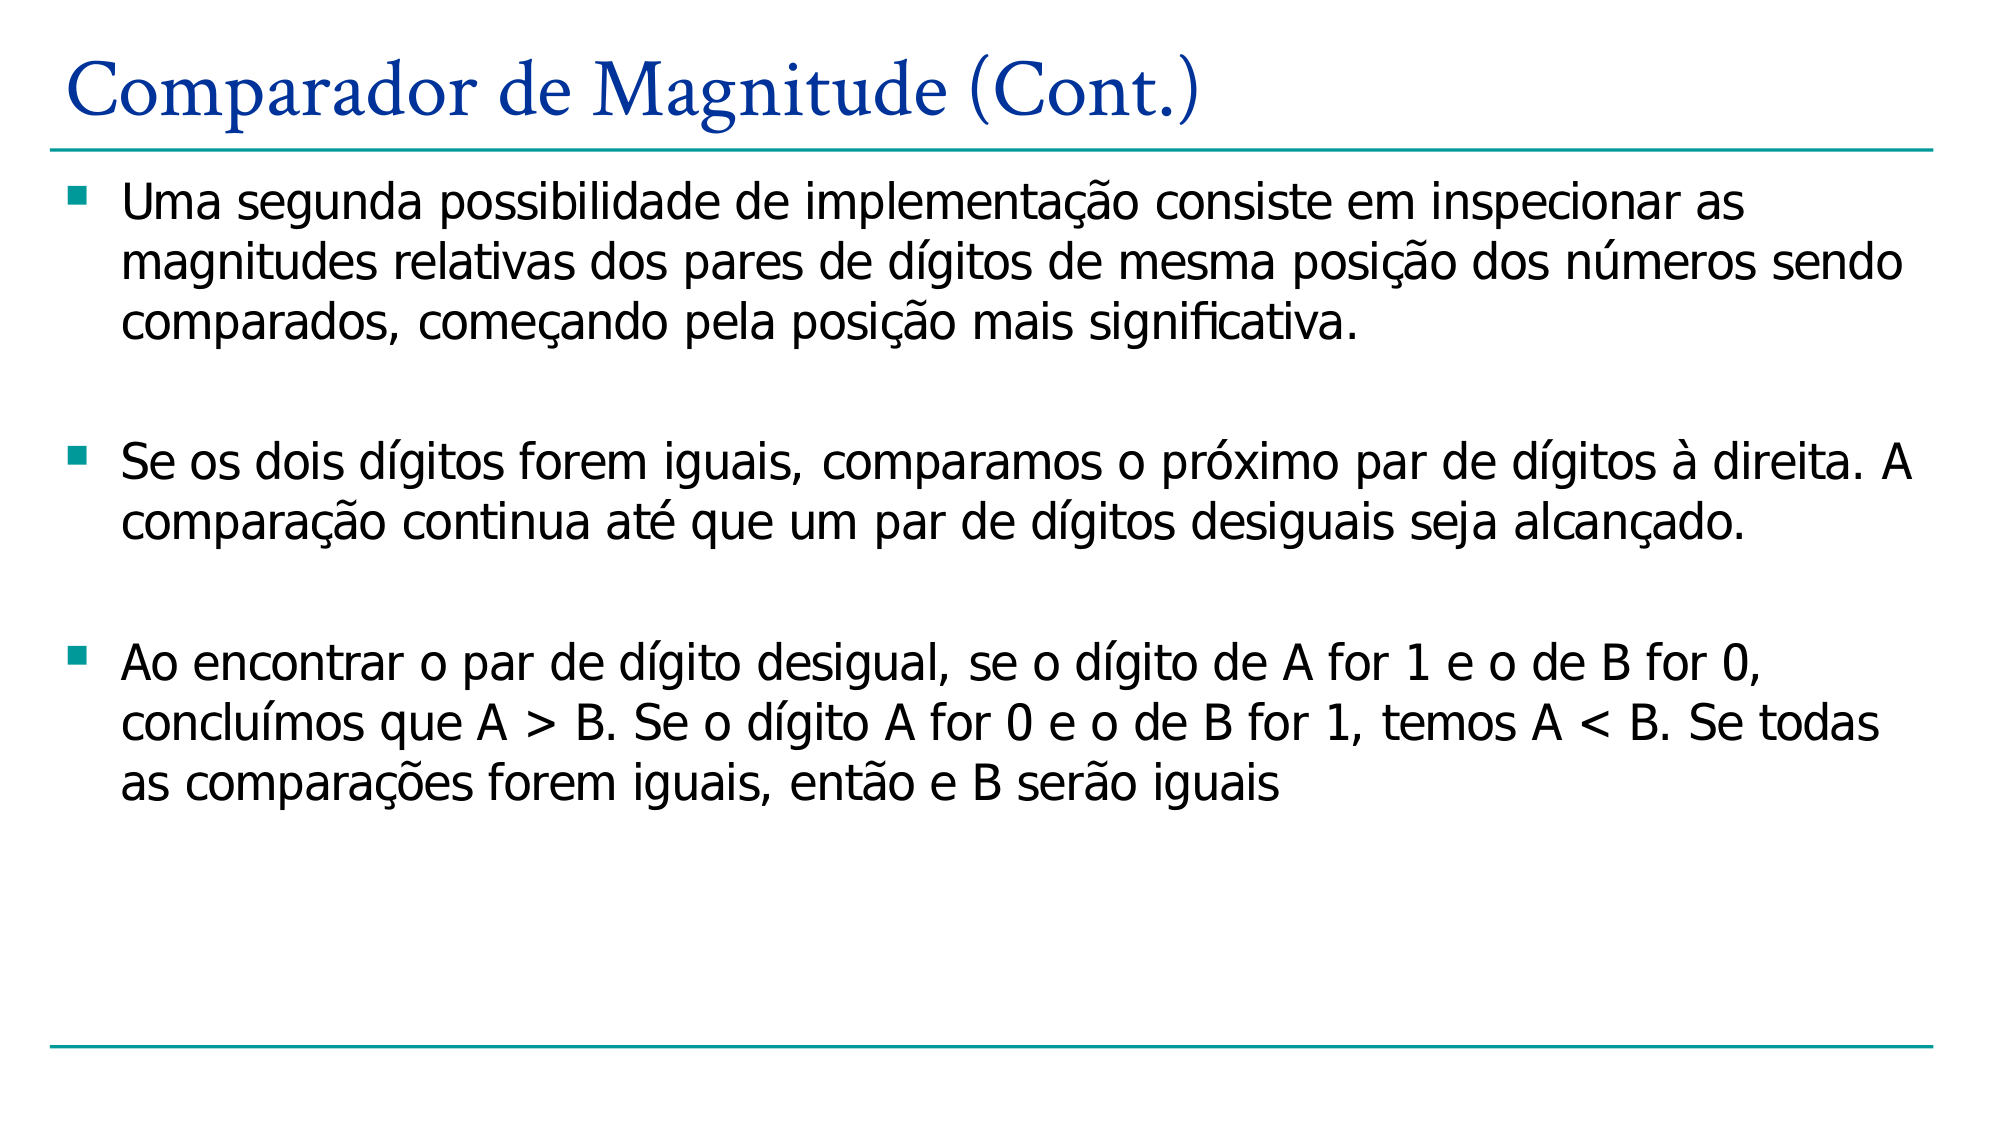

# Comparador de Magnitude (Cont.)
Uma segunda possibilidade de implementação consiste em inspecionar as magnitudes relativas dos pares de dígitos de mesma posição dos números sendo comparados, começando pela posição mais significativa.

Se os dois dígitos forem iguais, comparamos o próximo par de dígitos à direita. A comparação continua até que um par de dígitos desiguais seja alcançado.

Ao encontrar o par de dígito desigual, se o dígito de A for 1 e o de B for 0, concluímos que A > B. Se o dígito A for 0 e o de B for 1, temos A < B. Se todas as comparações forem iguais, então e B serão iguais